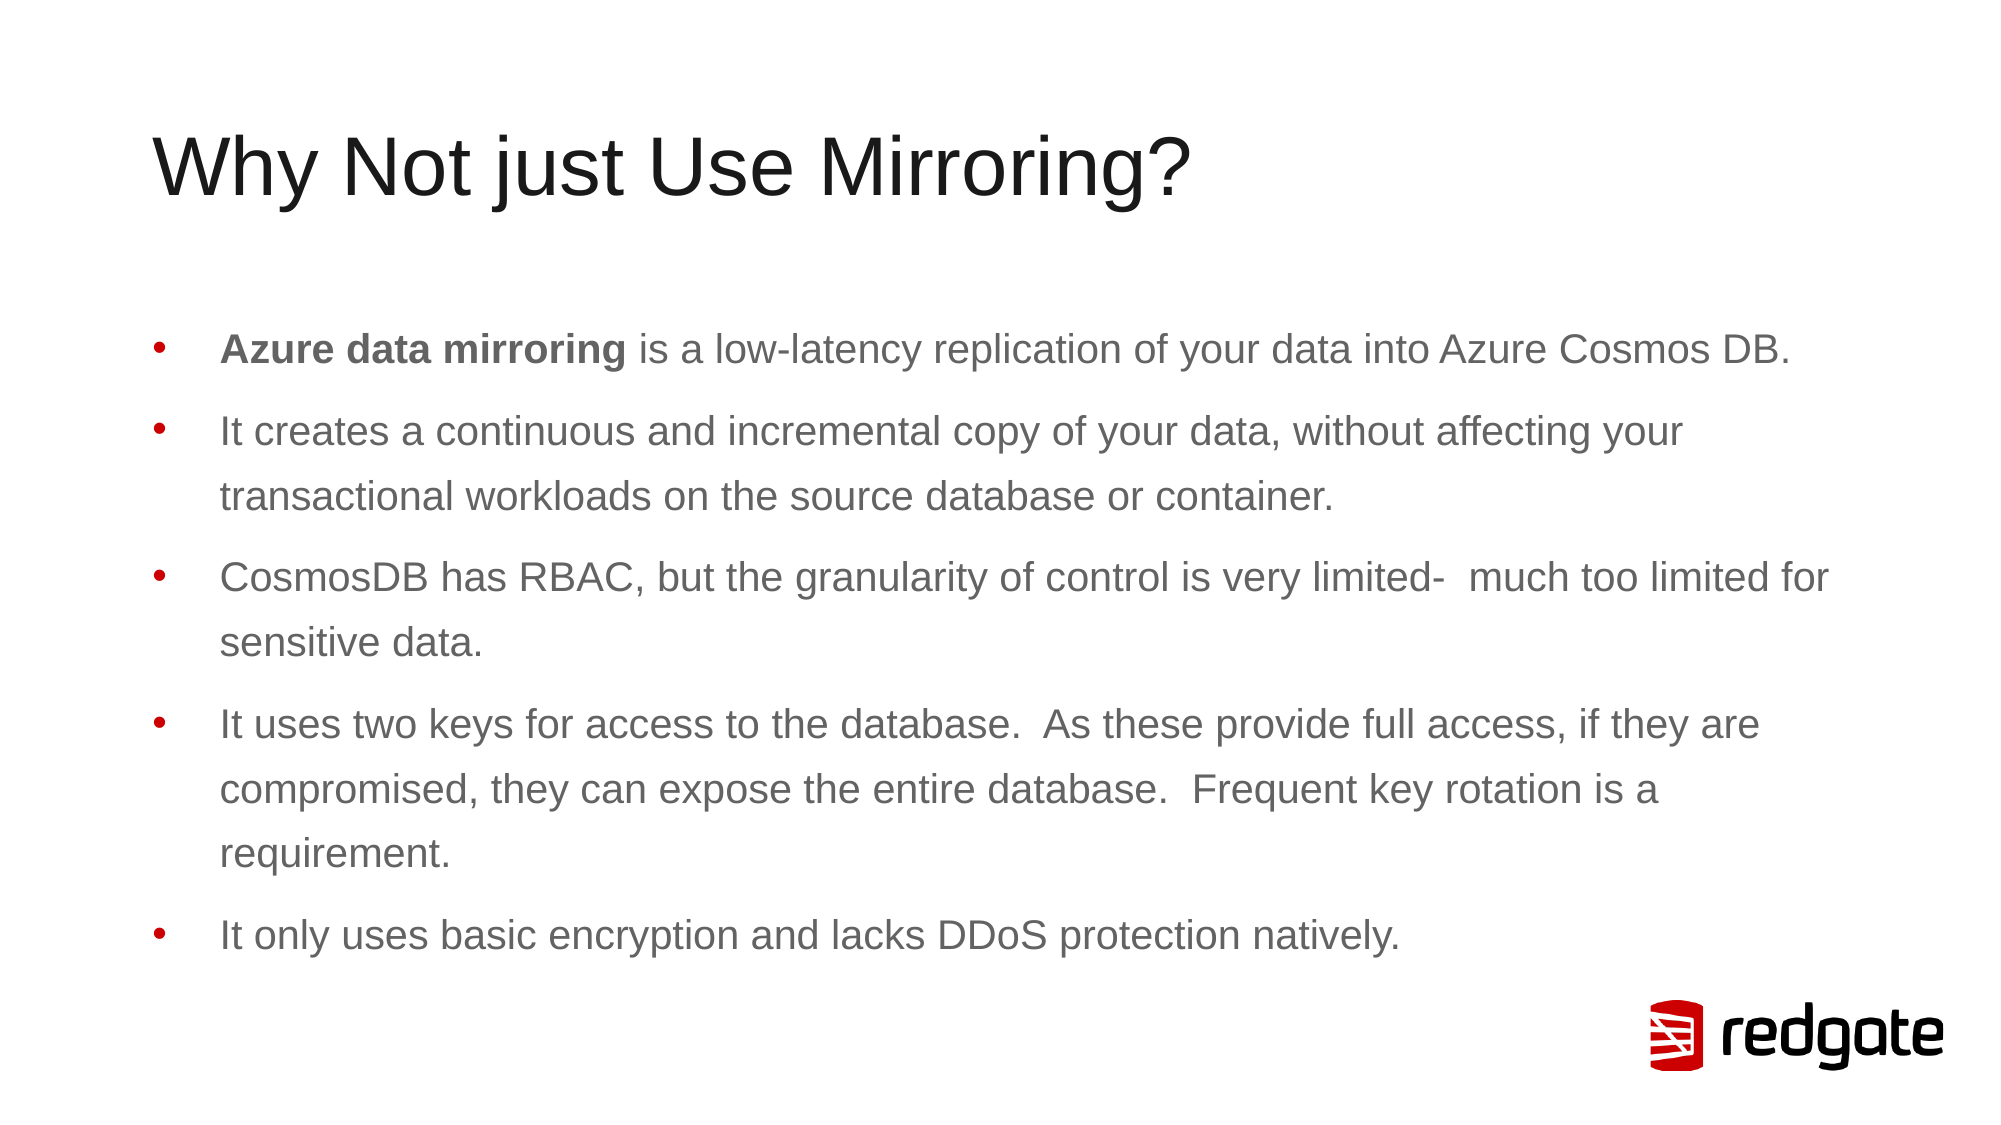

# Why Not just Use Mirroring?
Azure data mirroring is a low-latency replication of your data into Azure Cosmos DB.
It creates a continuous and incremental copy of your data, without affecting your transactional workloads on the source database or container.
CosmosDB has RBAC, but the granularity of control is very limited-  much too limited for sensitive data.
It uses two keys for access to the database.  As these provide full access, if they are compromised, they can expose the entire database.  Frequent key rotation is a requirement.
It only uses basic encryption and lacks DDoS protection natively.